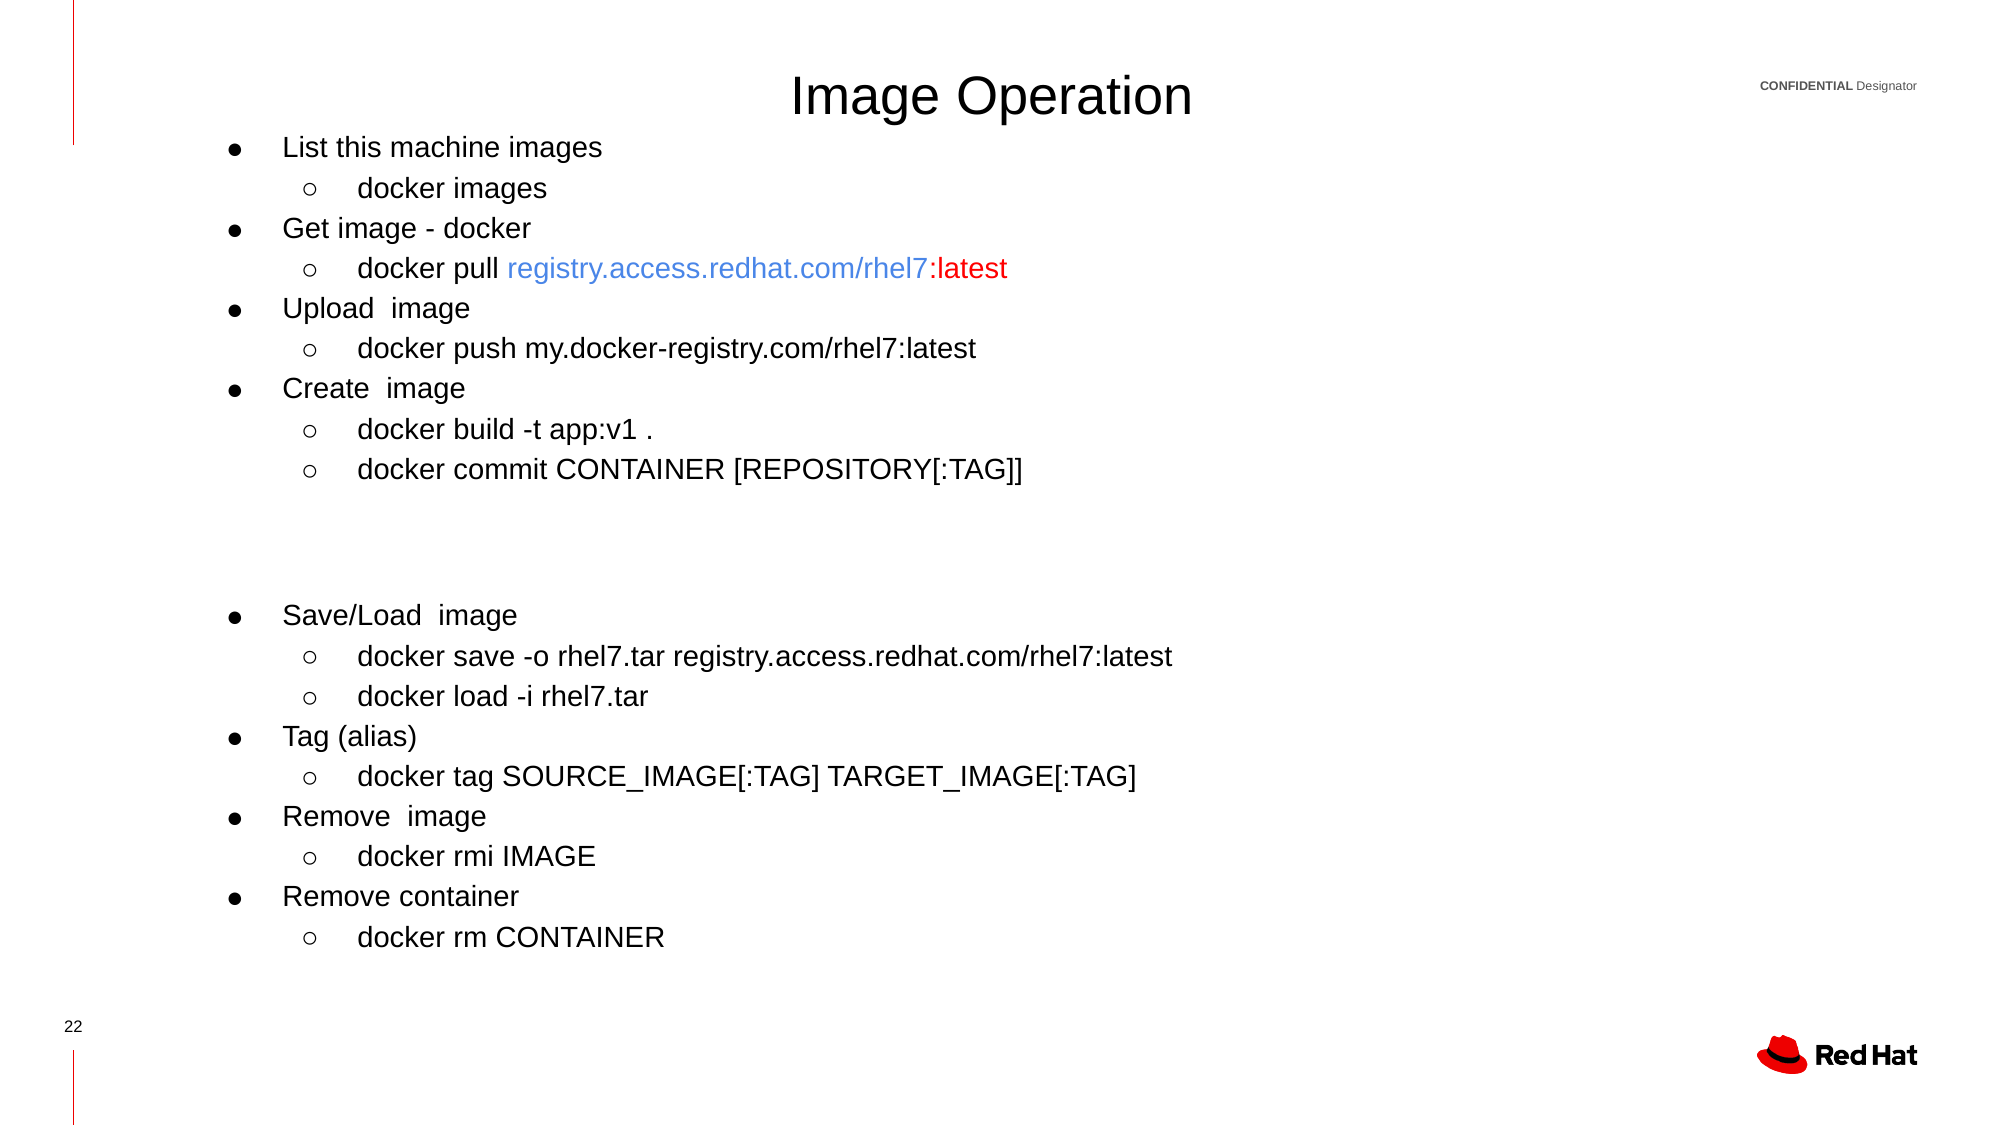

# Image Operation
List this machine images
docker images
Get image - docker
docker pull registry.access.redhat.com/rhel7:latest
Upload  image
docker push my.docker-registry.com/rhel7:latest
Create  image
docker build -t app:v1 .
docker commit CONTAINER [REPOSITORY[:TAG]]

Save/Load  image
docker save -o rhel7.tar registry.access.redhat.com/rhel7:latest
docker load -i rhel7.tar
Tag (alias)
docker tag SOURCE_IMAGE[:TAG] TARGET_IMAGE[:TAG]
Remove  image
docker rmi IMAGE
Remove container
docker rm CONTAINER
22